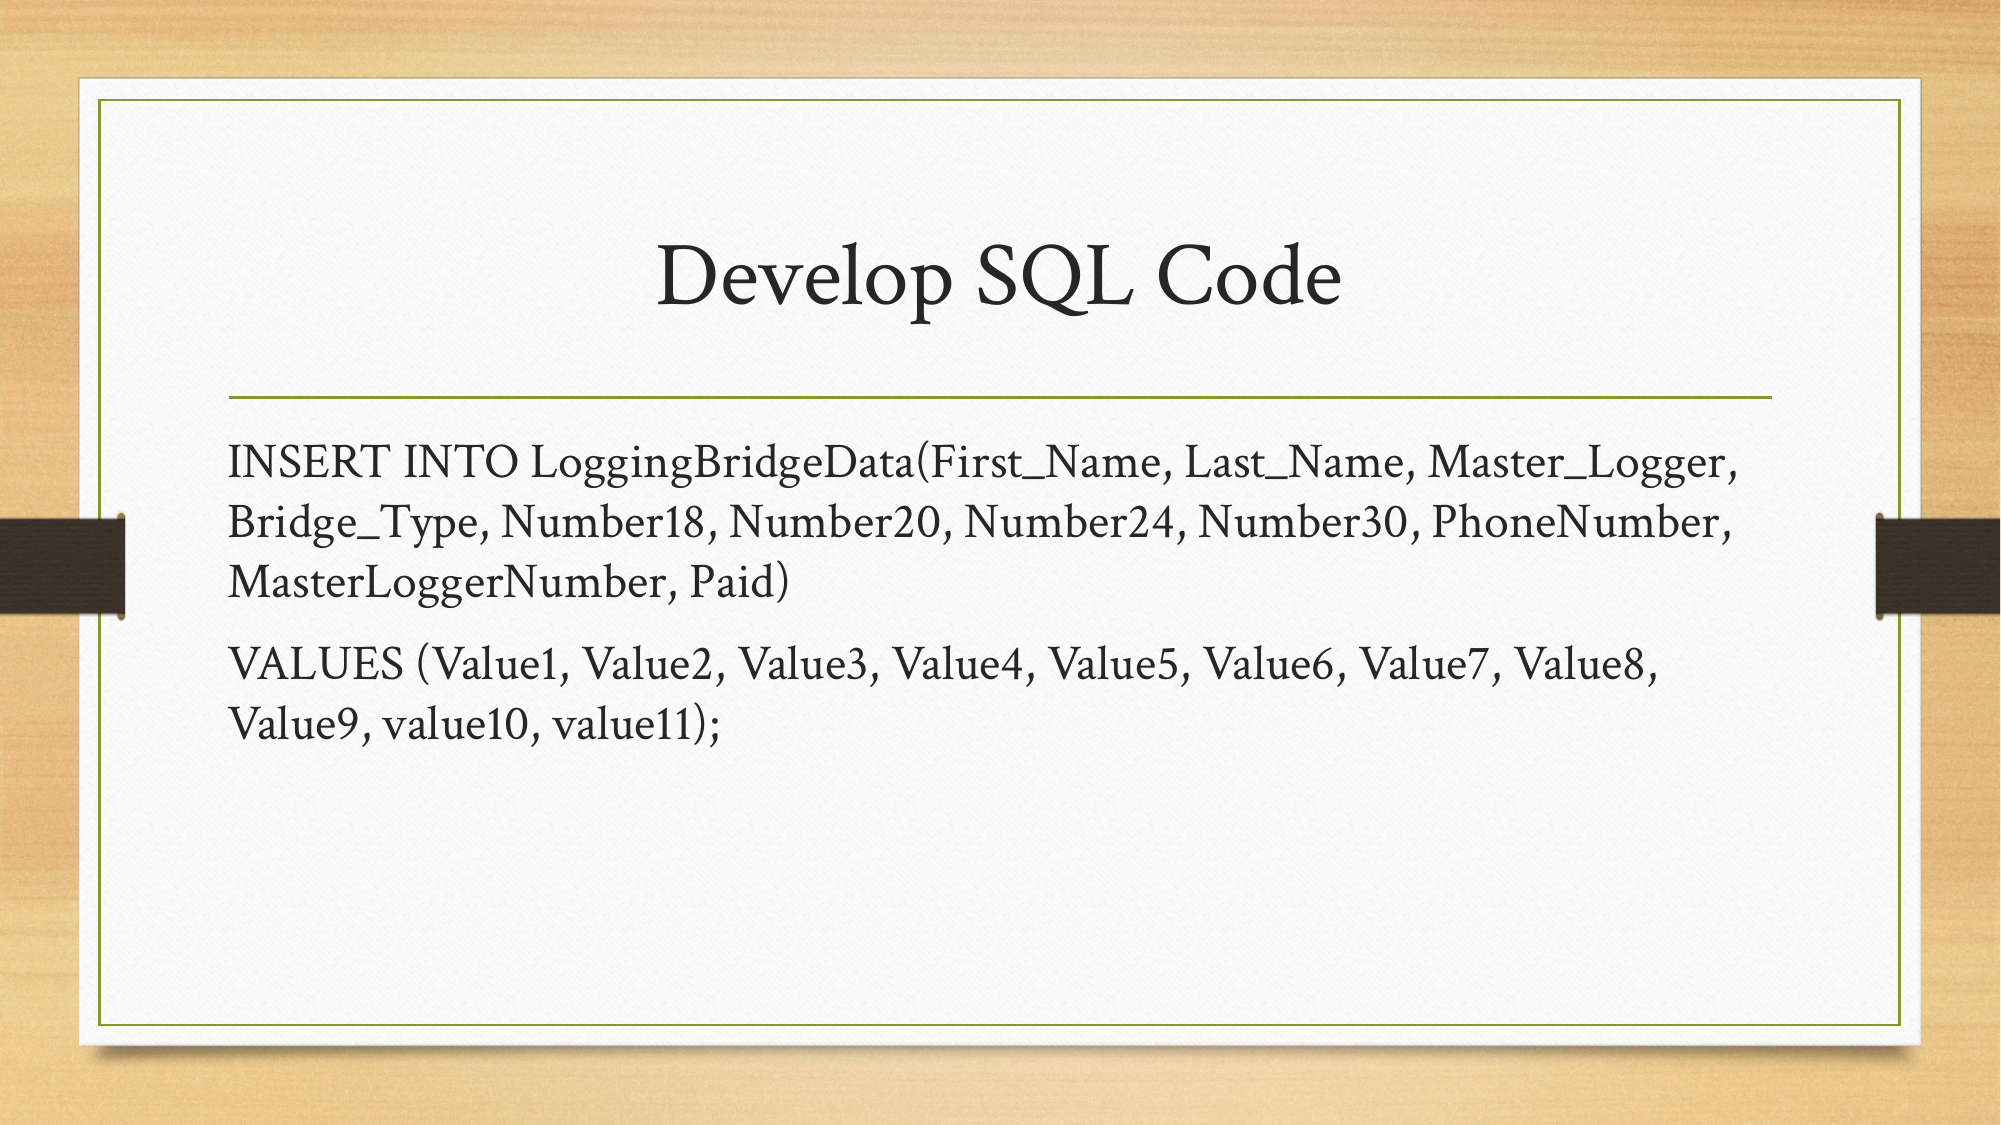

# Develop SQL Code
INSERT INTO LoggingBridgeData(First_Name, Last_Name, Master_Logger, Bridge_Type, Number18, Number20, Number24, Number30, PhoneNumber, MasterLoggerNumber, Paid)
VALUES (Value1, Value2, Value3, Value4, Value5, Value6, Value7, Value8, Value9, value10, value11);